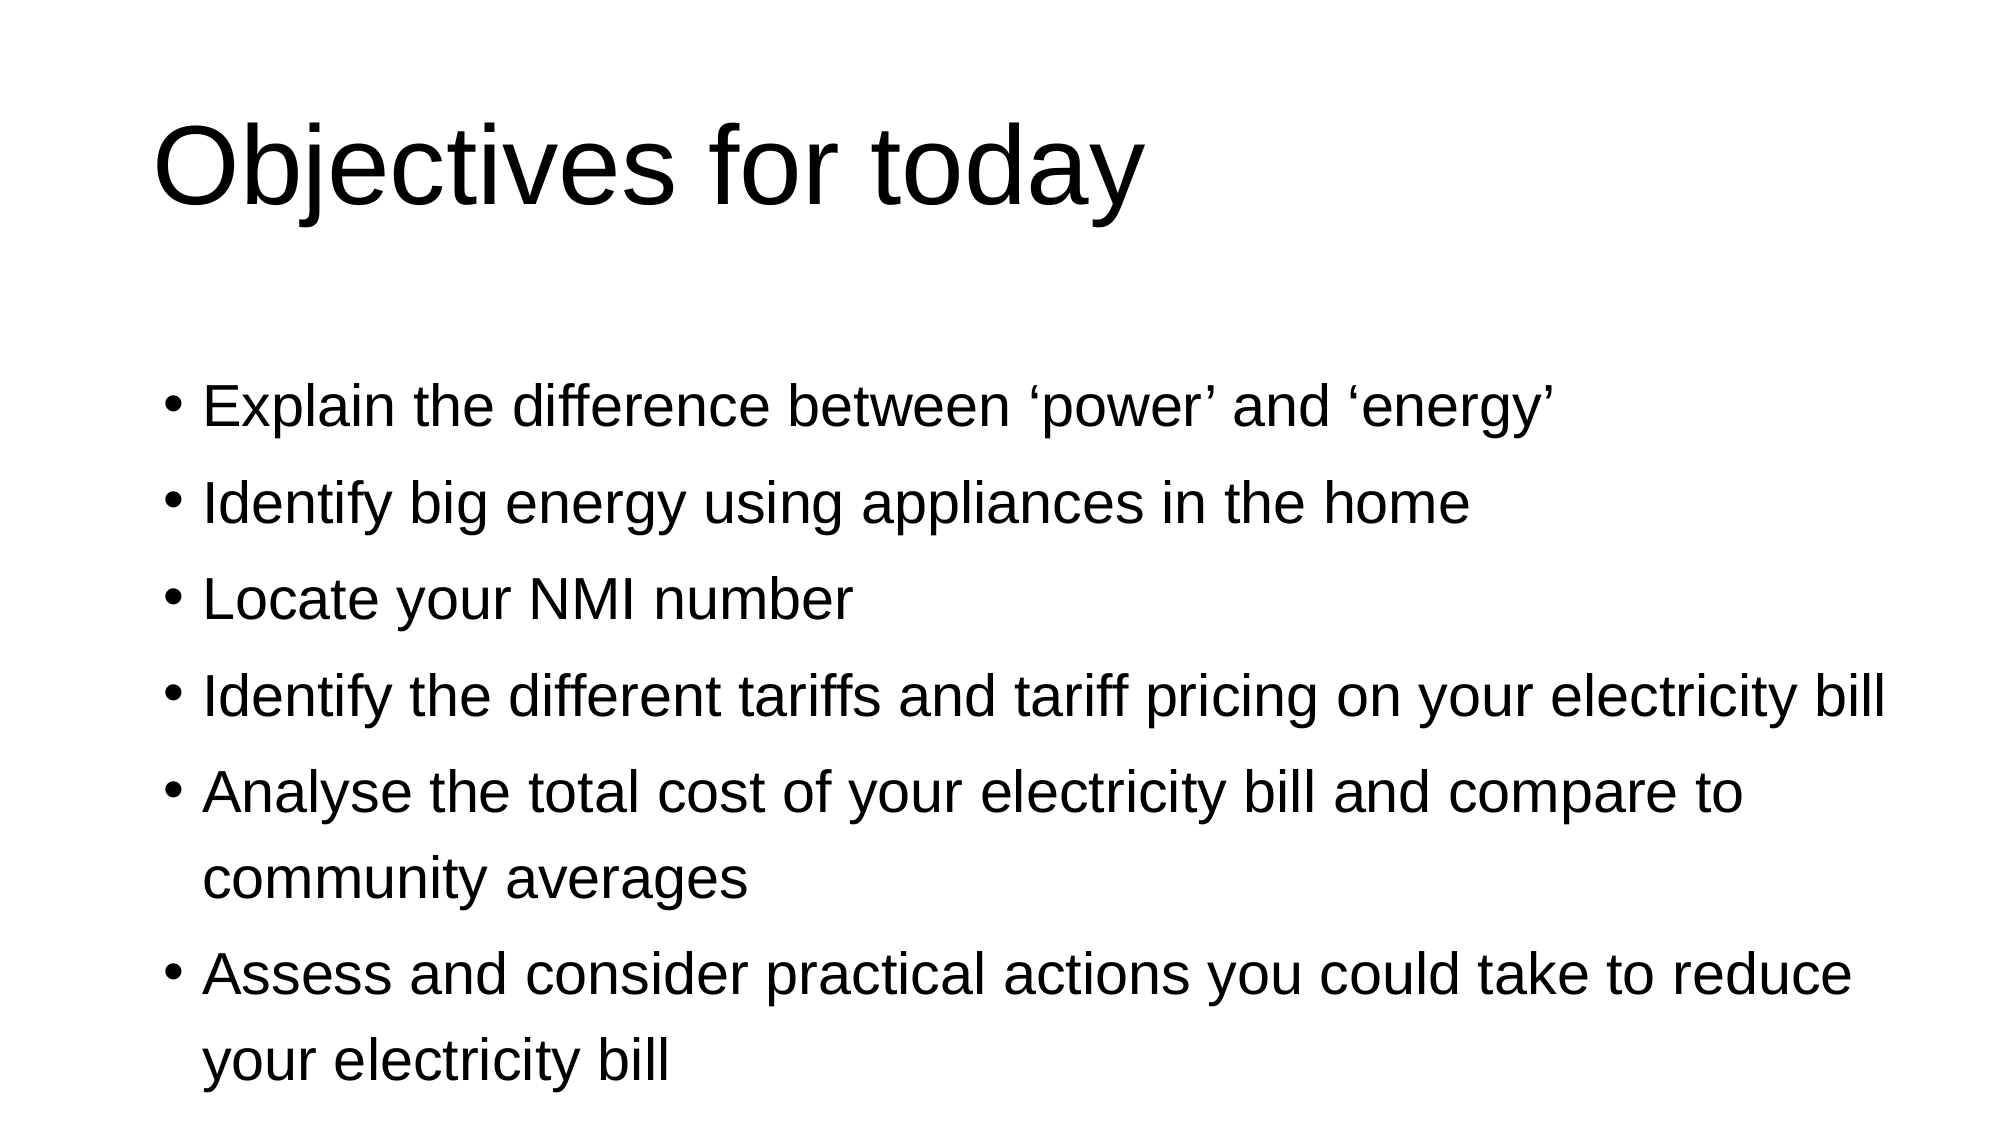

# Objectives for today
Explain the difference between ‘power’ and ‘energy’
Identify big energy using appliances in the home
Locate your NMI number
Identify the different tariffs and tariff pricing on your electricity bill
Analyse the total cost of your electricity bill and compare to community averages
Assess and consider practical actions you could take to reduce your electricity bill